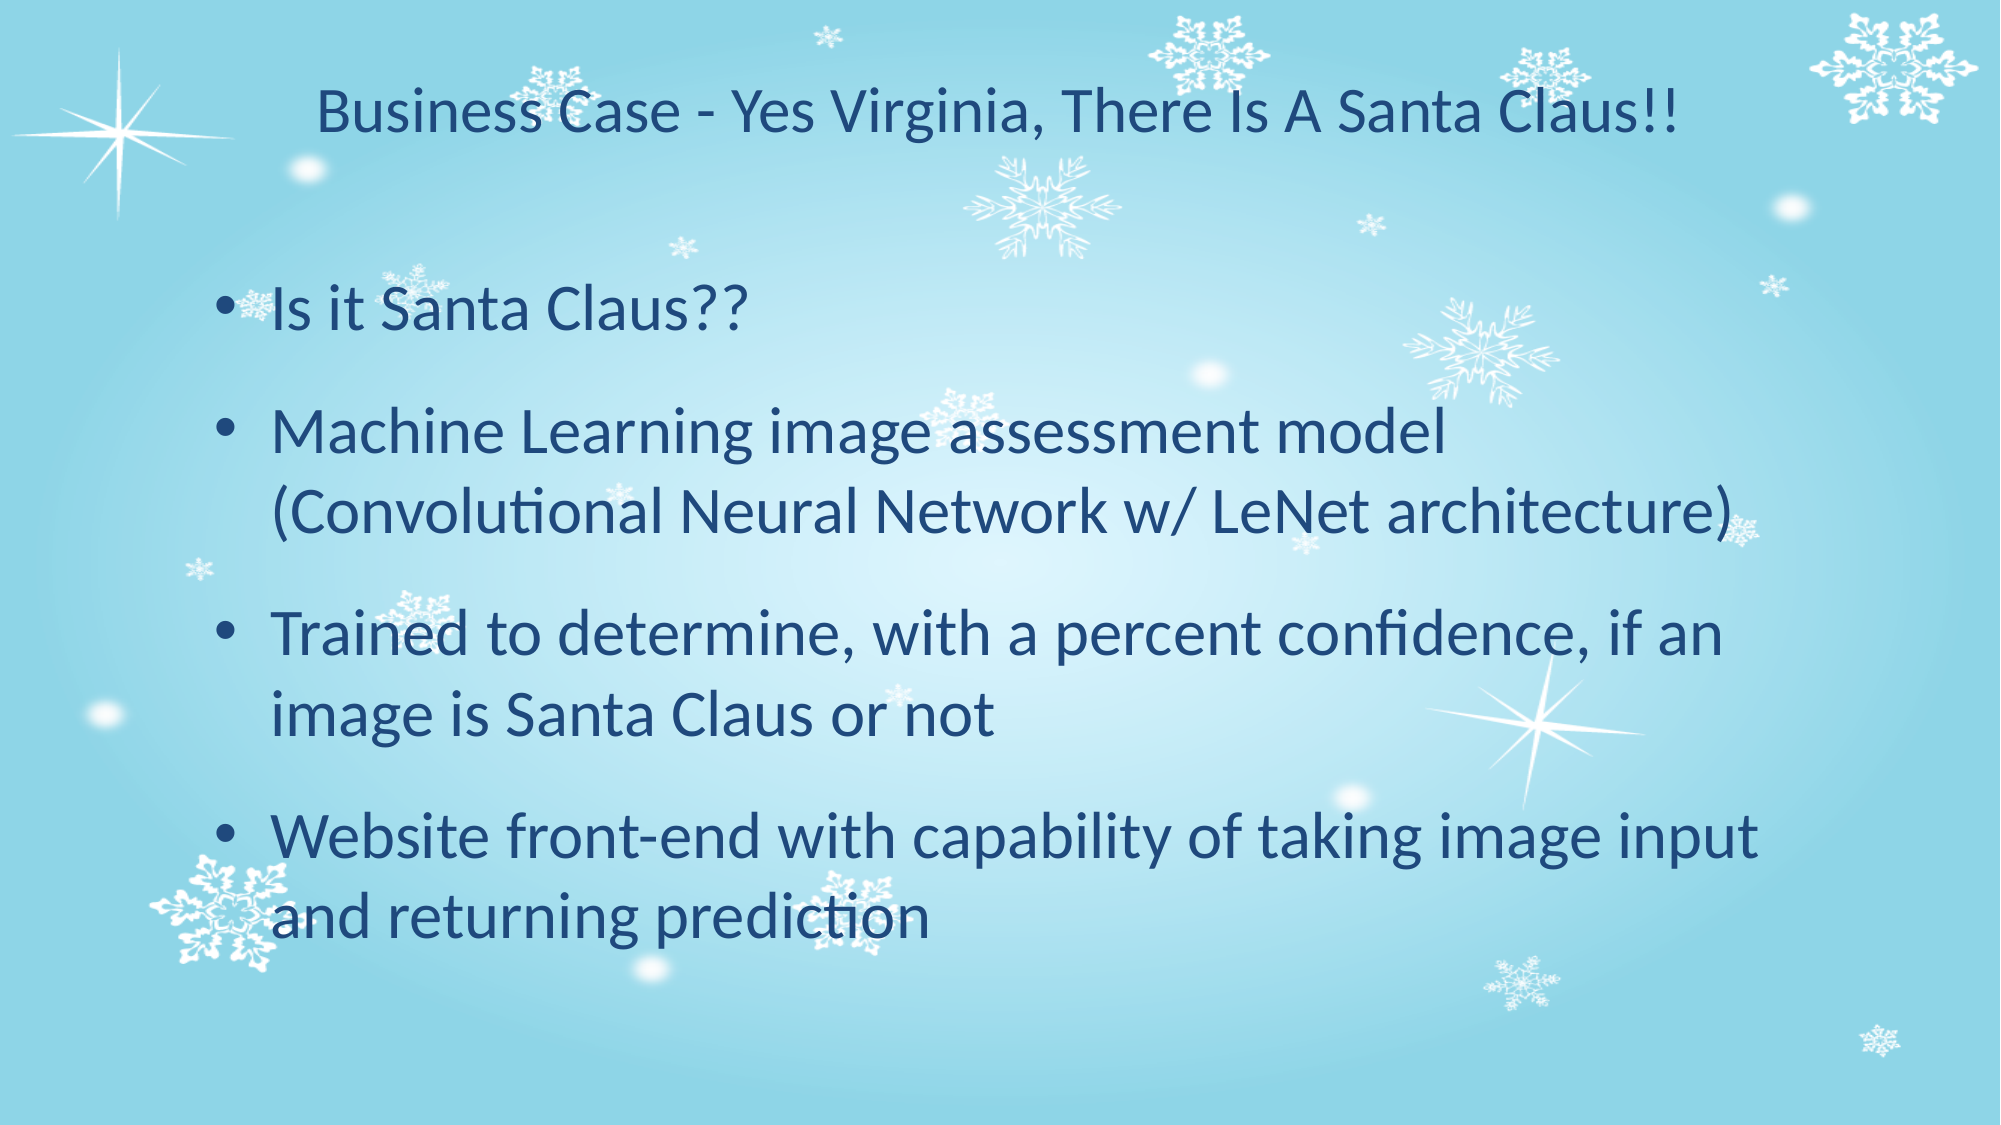

# Business Case - Yes Virginia, There Is A Santa Claus!!
Is it Santa Claus??

Machine Learning image assessment model (Convolutional Neural Network w/ LeNet architecture)

Trained to determine, with a percent confidence, if an image is Santa Claus or not

Website front-end with capability of taking image input and returning prediction